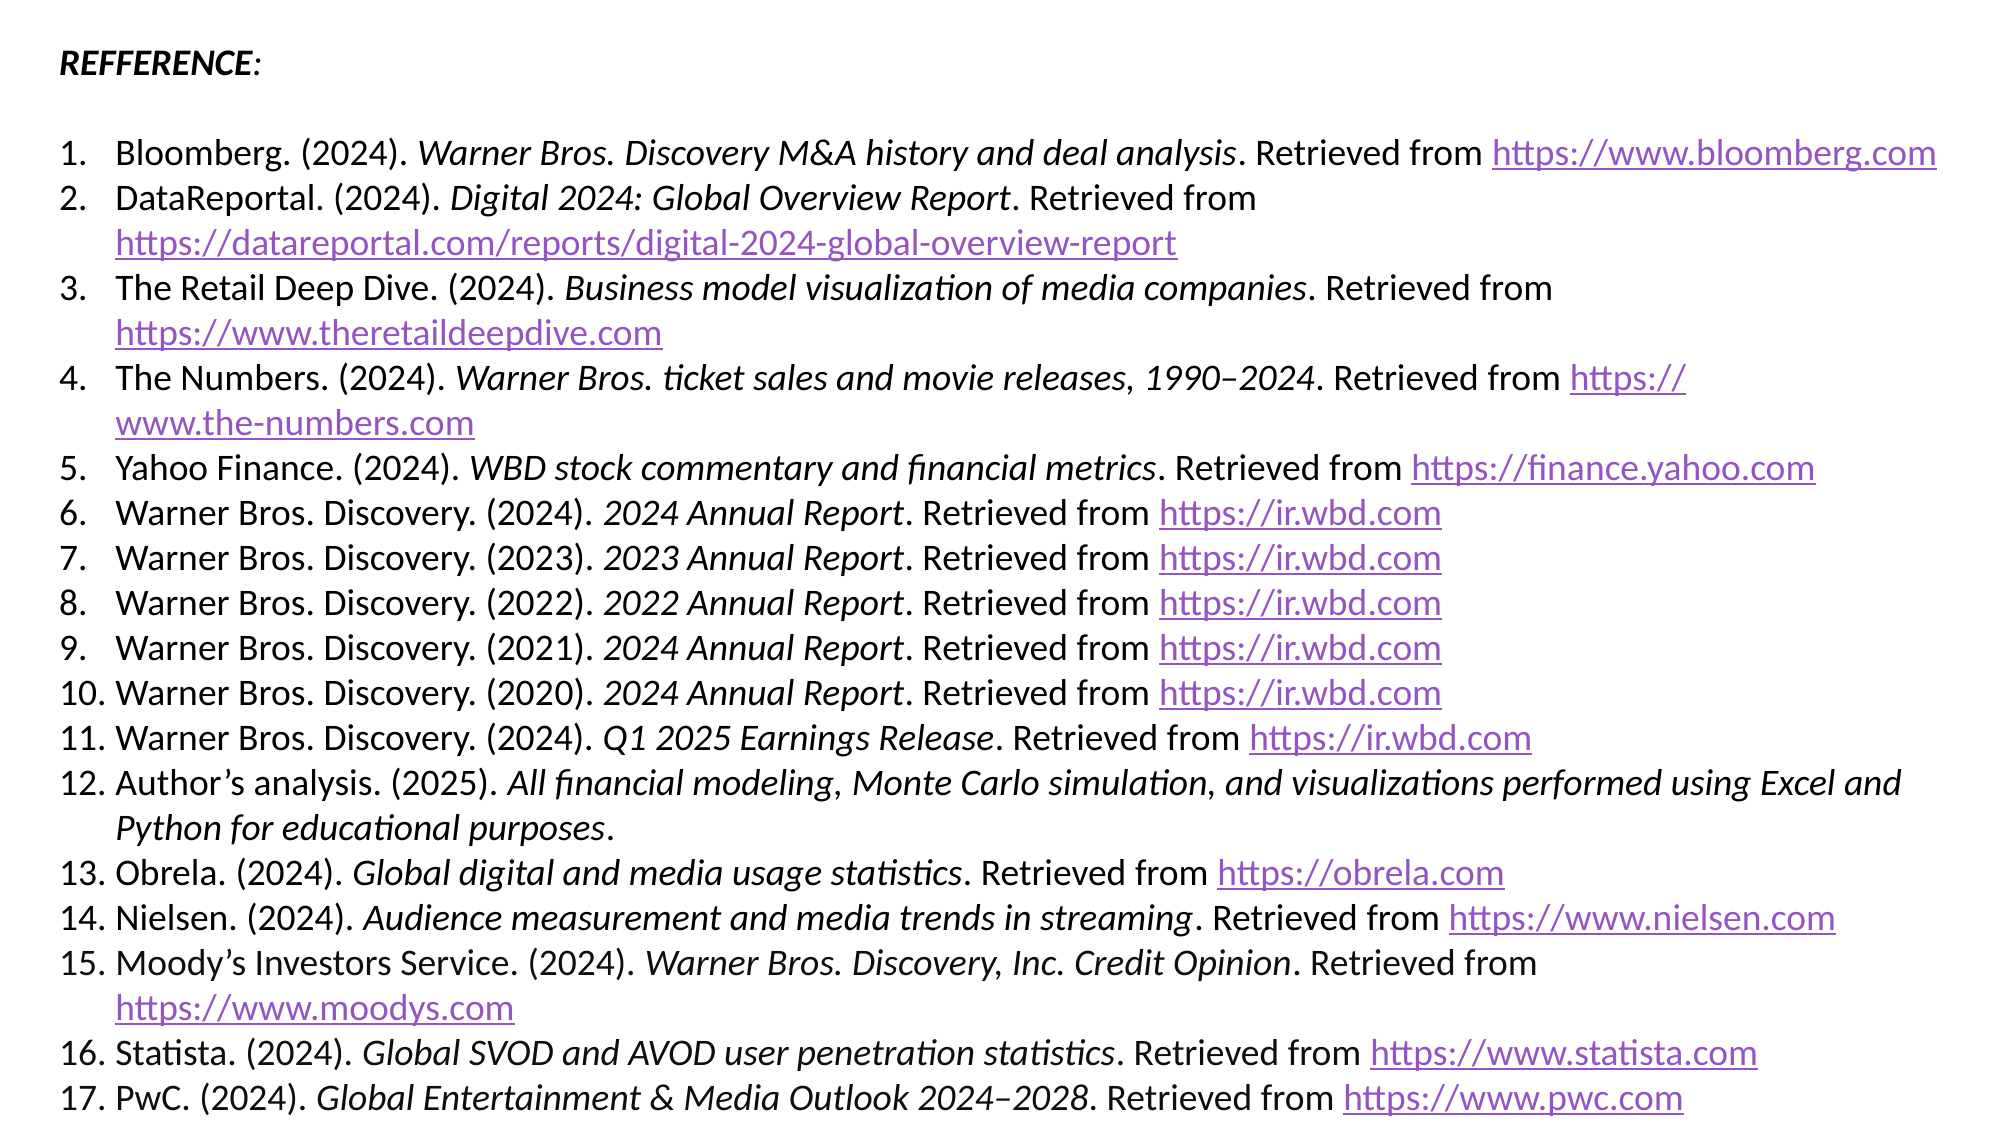

REFFERENCE:

Bloomberg. (2024). Warner Bros. Discovery M&A history and deal analysis. Retrieved from https://www.bloomberg.com
DataReportal. (2024). Digital 2024: Global Overview Report. Retrieved from https://datareportal.com/reports/digital-2024-global-overview-report
The Retail Deep Dive. (2024). Business model visualization of media companies. Retrieved from https://www.theretaildeepdive.com
The Numbers. (2024). Warner Bros. ticket sales and movie releases, 1990–2024. Retrieved from https://www.the-numbers.com
Yahoo Finance. (2024). WBD stock commentary and financial metrics. Retrieved from https://finance.yahoo.com
Warner Bros. Discovery. (2024). 2024 Annual Report. Retrieved from https://ir.wbd.com
Warner Bros. Discovery. (2023). 2023 Annual Report. Retrieved from https://ir.wbd.com
Warner Bros. Discovery. (2022). 2022 Annual Report. Retrieved from https://ir.wbd.com
Warner Bros. Discovery. (2021). 2024 Annual Report. Retrieved from https://ir.wbd.com
Warner Bros. Discovery. (2020). 2024 Annual Report. Retrieved from https://ir.wbd.com
Warner Bros. Discovery. (2024). Q1 2025 Earnings Release. Retrieved from https://ir.wbd.com
Author’s analysis. (2025). All financial modeling, Monte Carlo simulation, and visualizations performed using Excel and Python for educational purposes.
Obrela. (2024). Global digital and media usage statistics. Retrieved from https://obrela.com
Nielsen. (2024). Audience measurement and media trends in streaming. Retrieved from https://www.nielsen.com
Moody’s Investors Service. (2024). Warner Bros. Discovery, Inc. Credit Opinion. Retrieved from https://www.moodys.com
Statista. (2024). Global SVOD and AVOD user penetration statistics. Retrieved from https://www.statista.com
PwC. (2024). Global Entertainment & Media Outlook 2024–2028. Retrieved from https://www.pwc.com